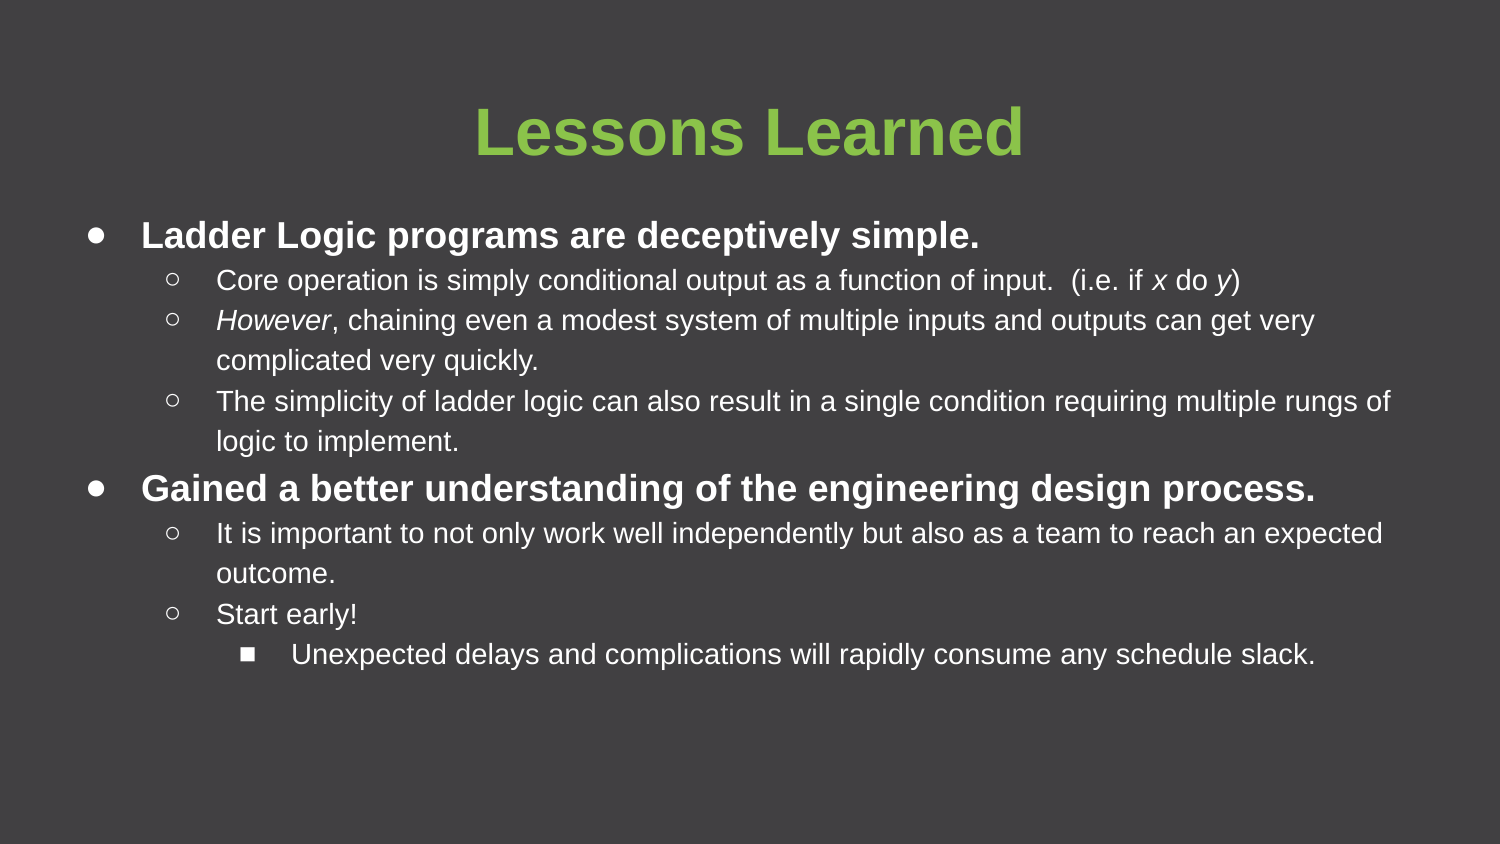

# Lessons Learned
Ladder Logic programs are deceptively simple.
Core operation is simply conditional output as a function of input.  (i.e. if x do y)
However, chaining even a modest system of multiple inputs and outputs can get very complicated very quickly.
The simplicity of ladder logic can also result in a single condition requiring multiple rungs of logic to implement.
Gained a better understanding of the engineering design process.
It is important to not only work well independently but also as a team to reach an expected outcome.
Start early!
Unexpected delays and complications will rapidly consume any schedule slack.